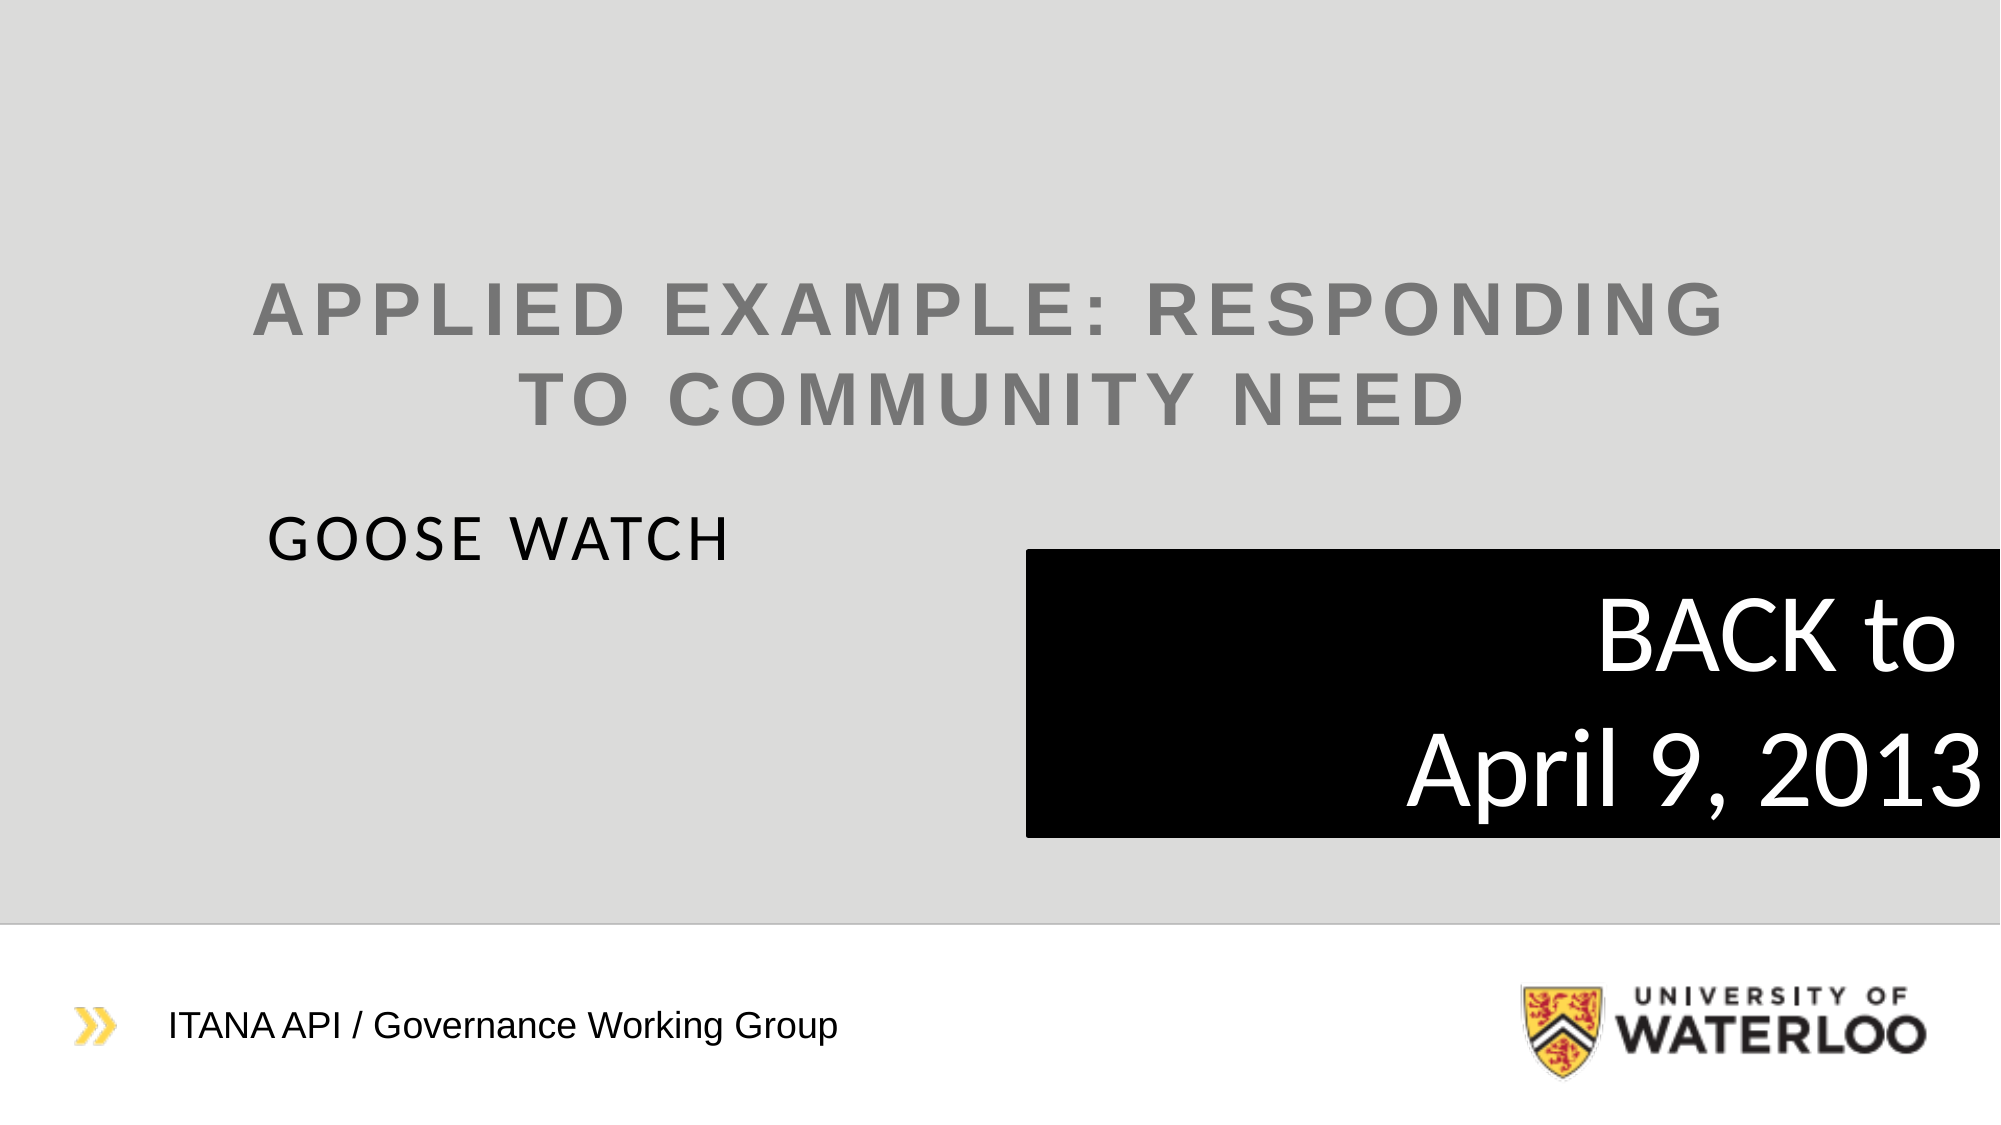

# Applied Example: Responding to Community Need
GOOSE WATCH
BACK to
April 9, 2013